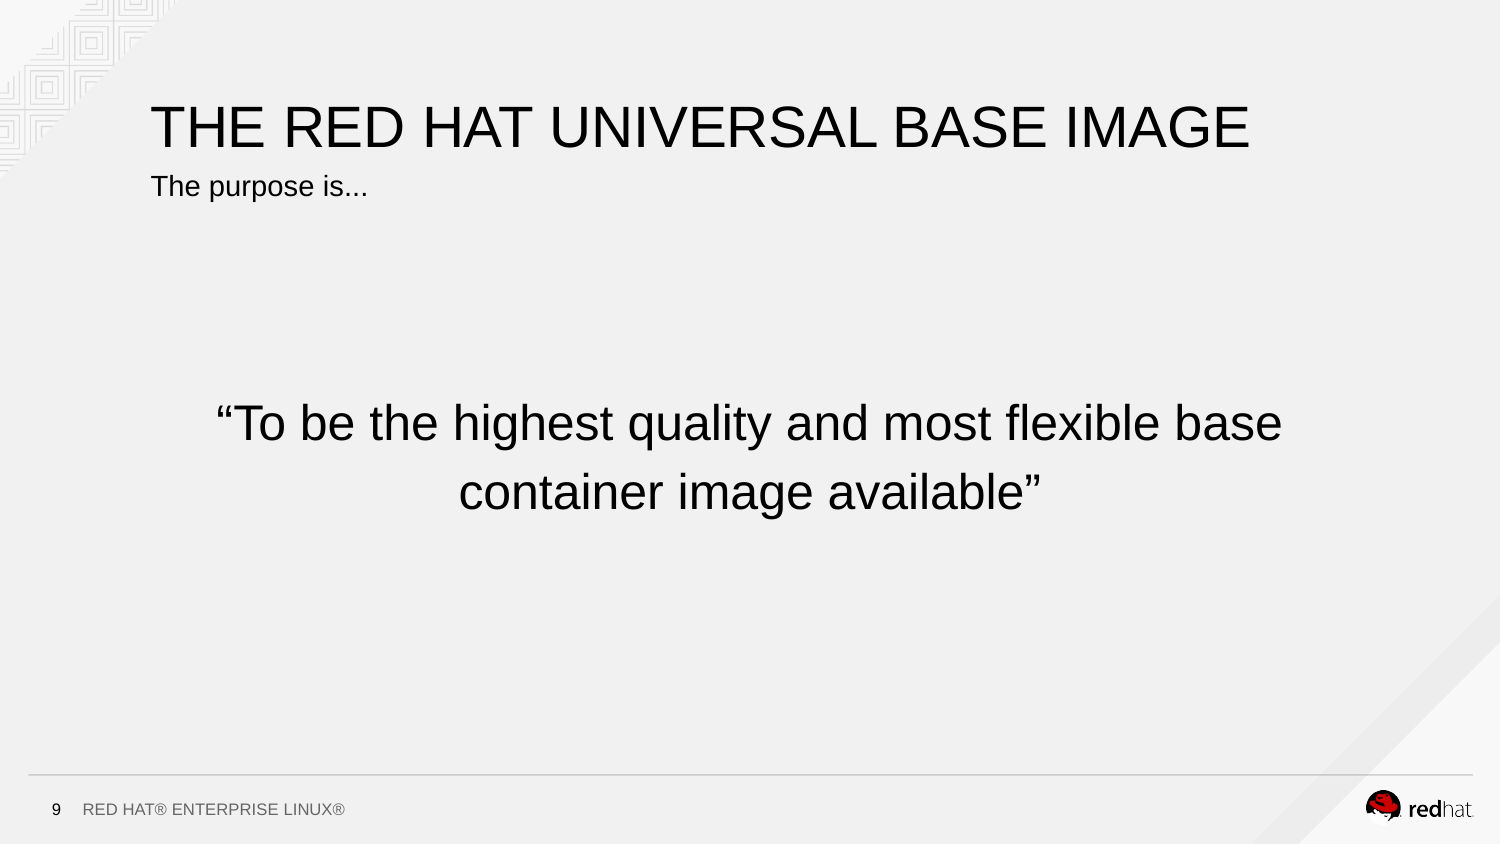

# THE RED HAT UNIVERSAL BASE IMAGE
The purpose is...
“To be the highest quality and most flexible base container image available”
9